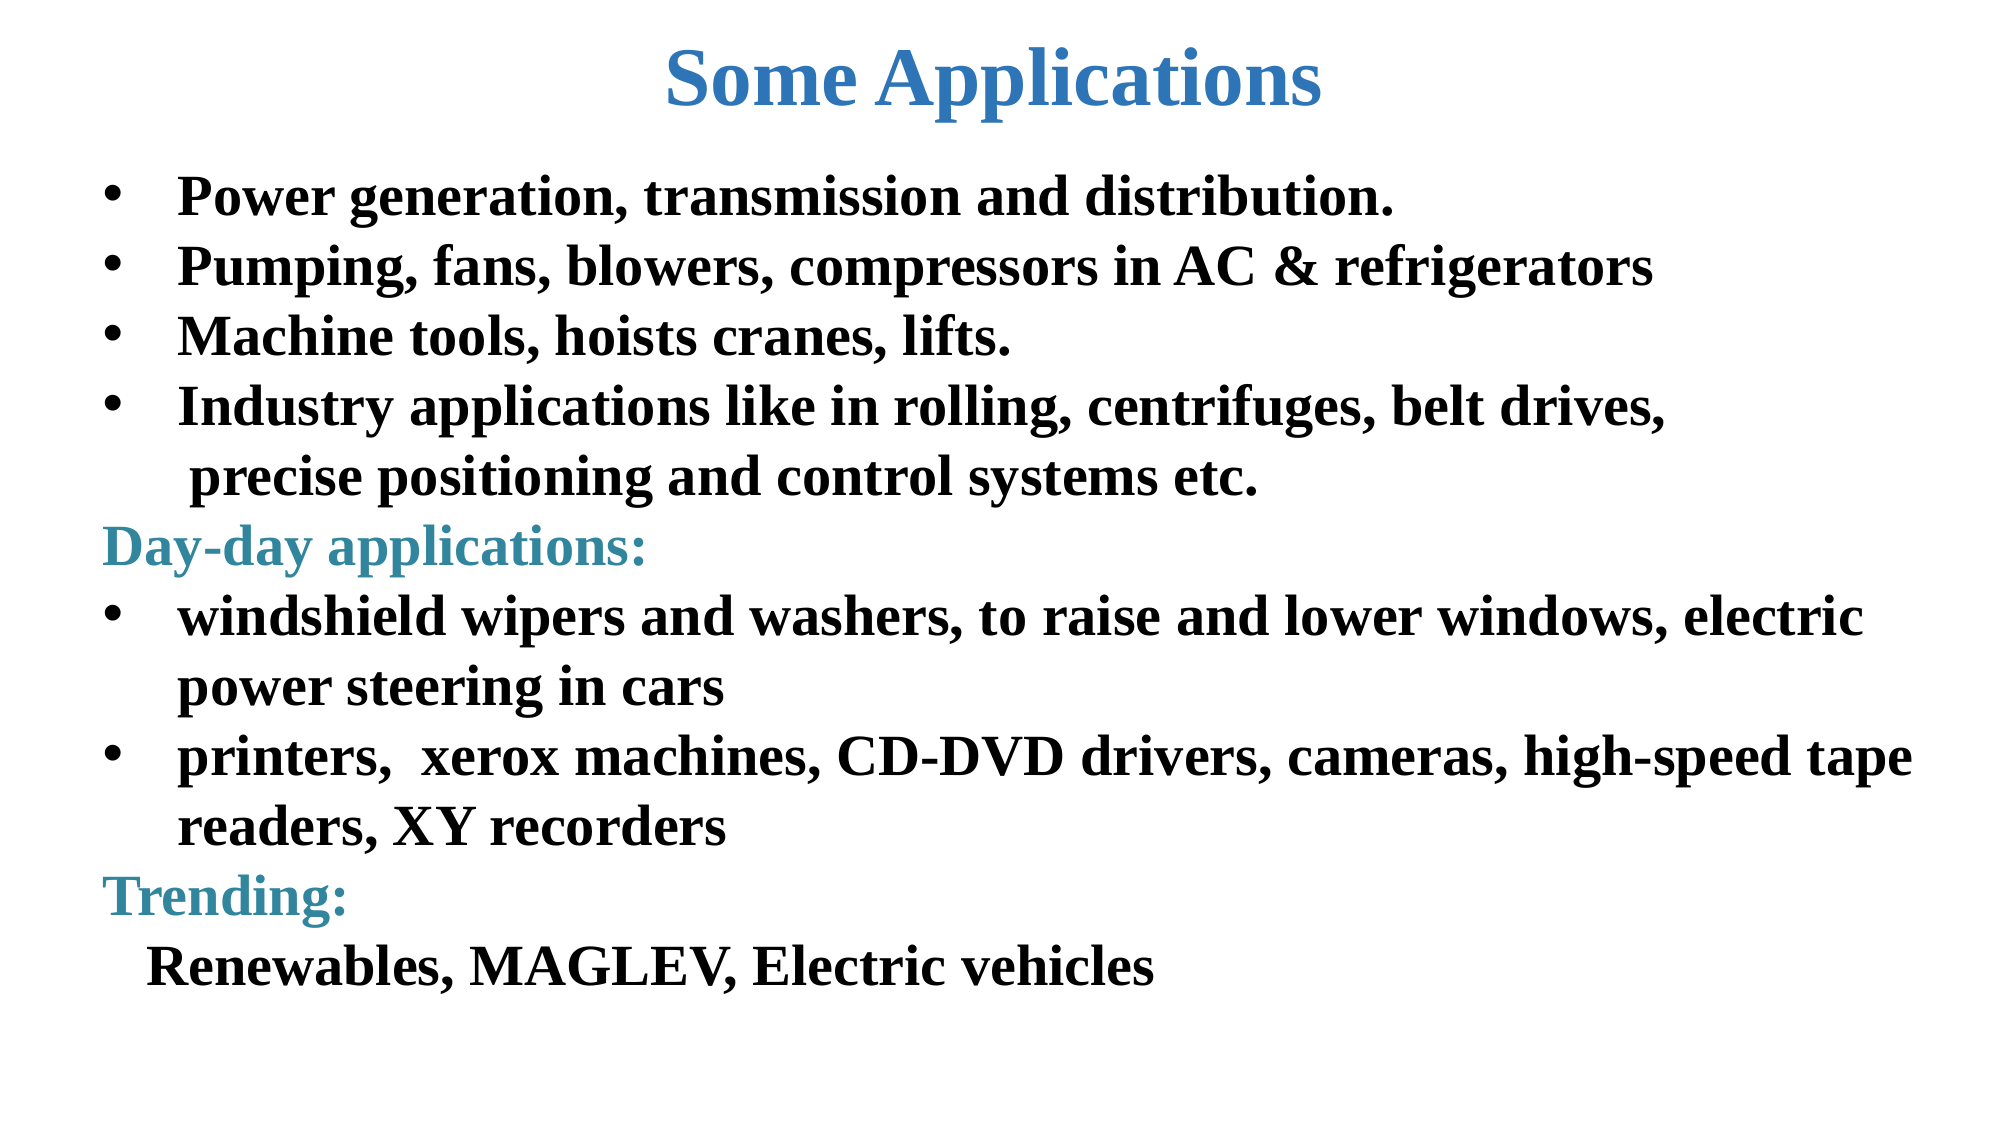

# Some Applications
Power generation, transmission and distribution.
Pumping, fans, blowers, compressors in AC & refrigerators
Machine tools, hoists cranes, lifts.
Industry applications like in rolling, centrifuges, belt drives,
      precise positioning and control systems etc.
Day-day applications:
windshield wipers and washers, to raise and lower windows, electric power steering in cars
printers,  xerox machines, CD-DVD drivers, cameras, high-speed tape readers, XY recorders
Trending:
   Renewables, MAGLEV, Electric vehicles